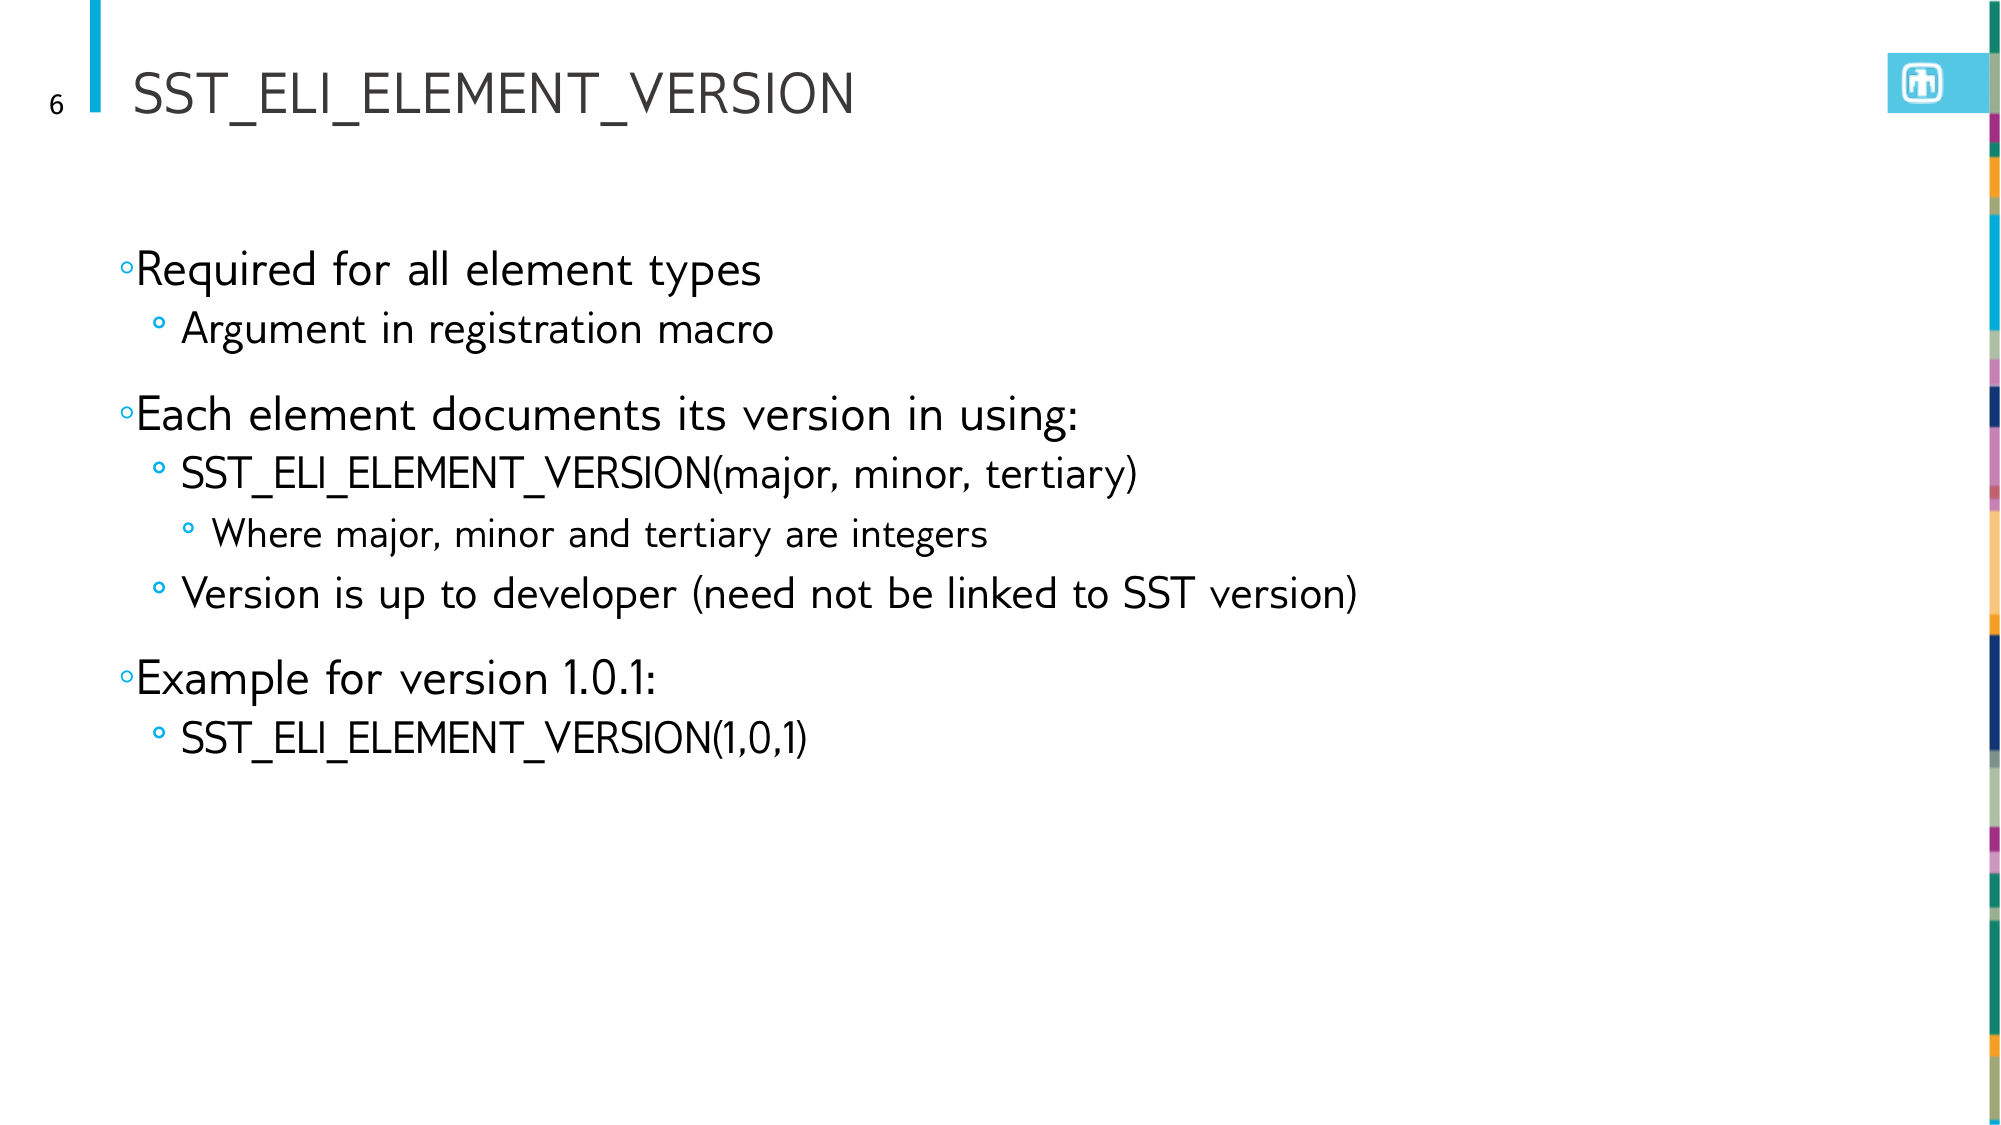

# SST_ELI_ELEMENT_VERSION
6
Required for all element types
Argument in registration macro
Each element documents its version in using:
SST_ELI_ELEMENT_VERSION(major, minor, tertiary)
Where major, minor and tertiary are integers
Version is up to developer (need not be linked to SST version)
Example for version 1.0.1:
SST_ELI_ELEMENT_VERSION(1,0,1)